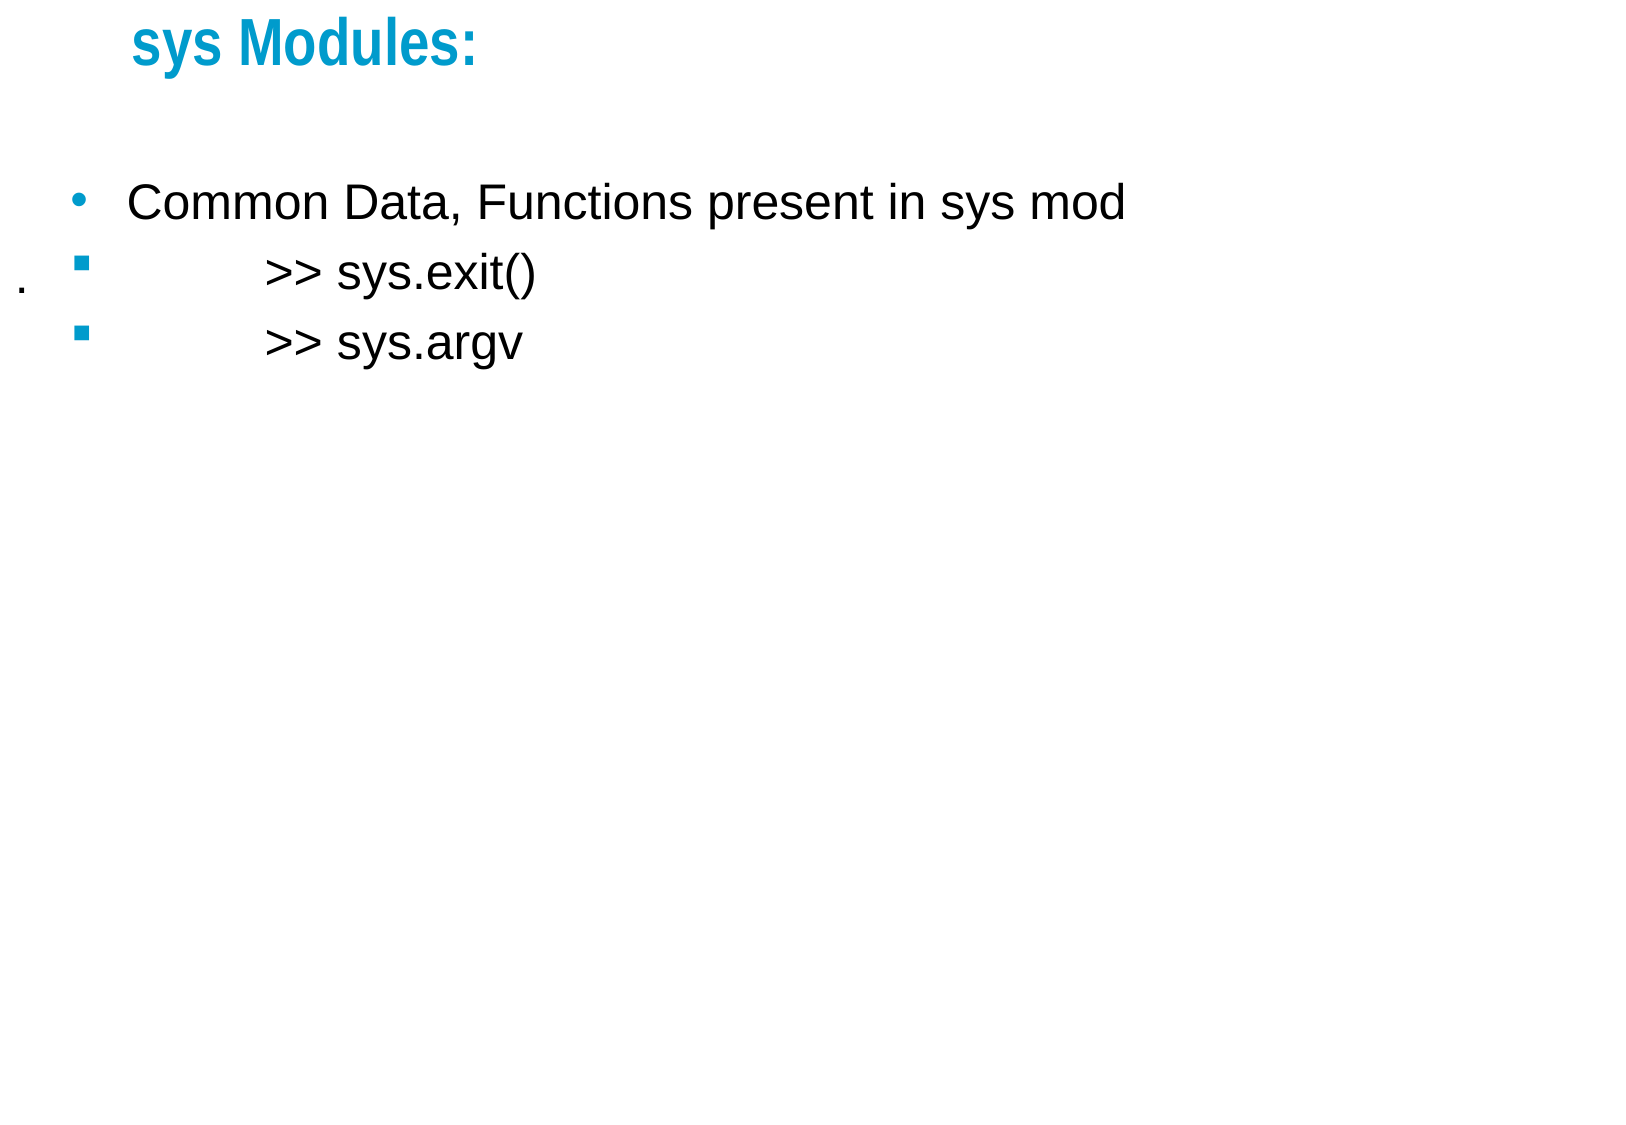

# sys Modules:
Common Data, Functions present in sys mod
	>> sys.exit()
	>> sys.argv

.